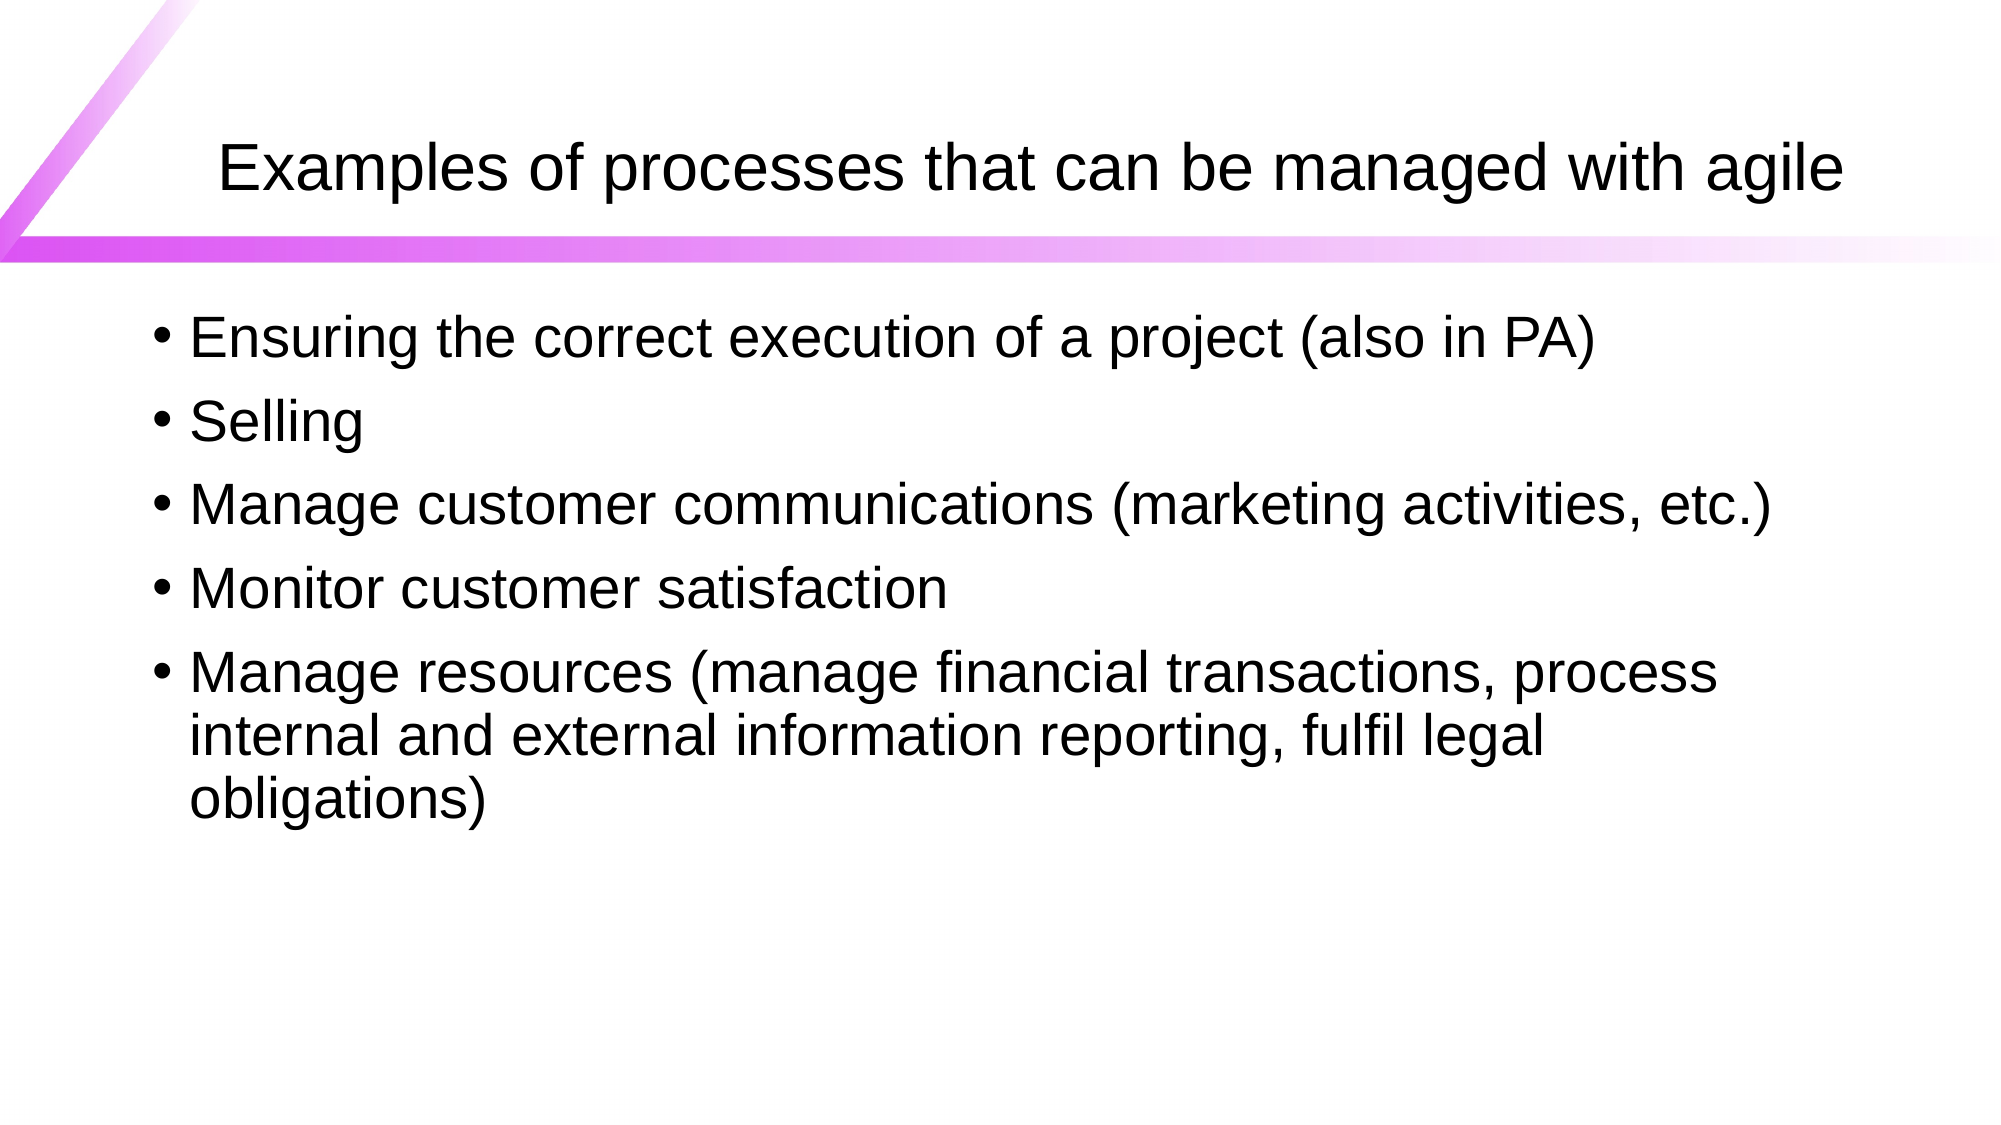

# Examples of processes that can be managed with agile
Ensuring the correct execution of a project (also in PA)
Selling
Manage customer communications (marketing activities, etc.)
Monitor customer satisfaction
Manage resources (manage financial transactions, process internal and external information reporting, fulfil legal obligations)